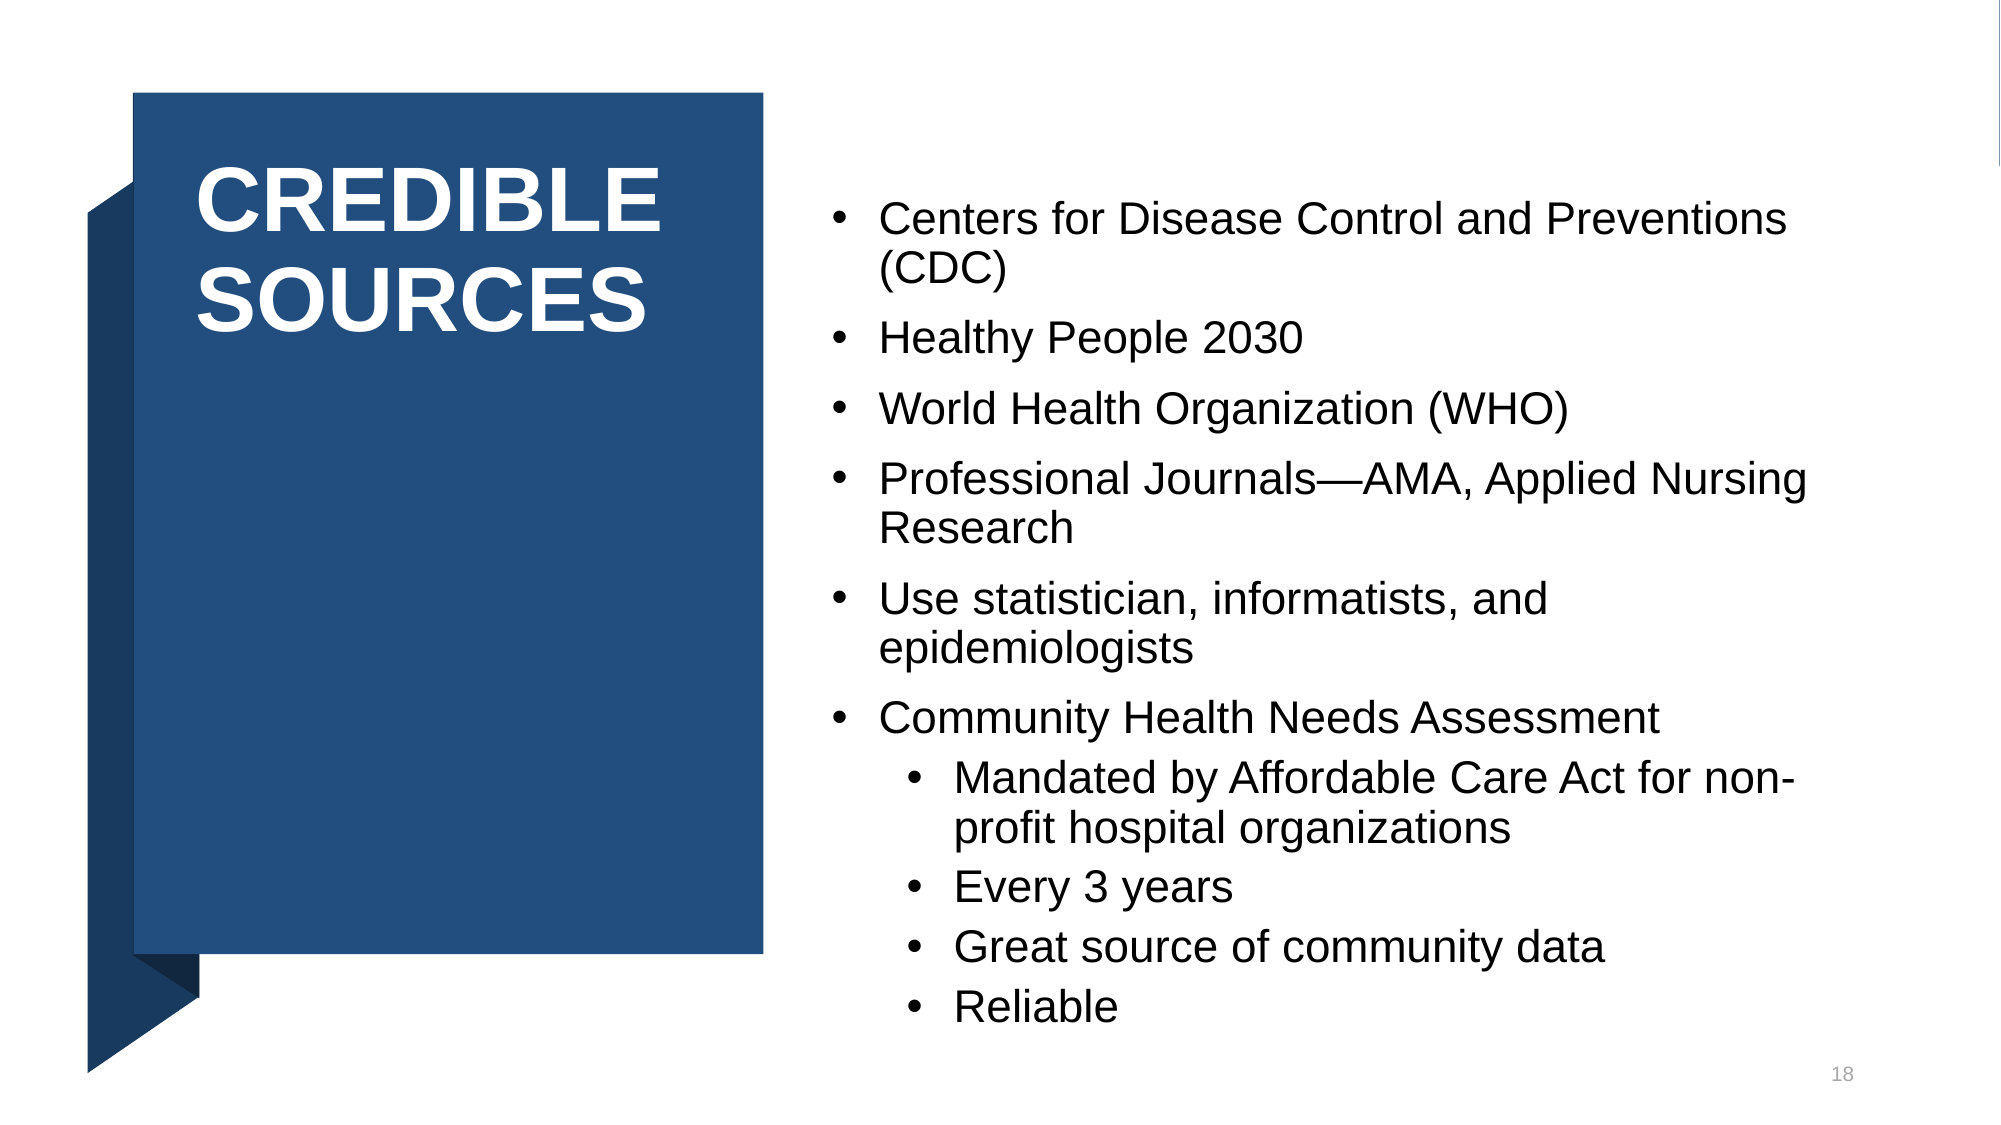

# Credible Sources
Centers for Disease Control and Preventions (CDC)
Healthy People 2030
World Health Organization (WHO)
Professional Journals—AMA, Applied Nursing Research
Use statistician, informatists, and epidemiologists
Community Health Needs Assessment
Mandated by Affordable Care Act for non-profit hospital organizations
Every 3 years
Great source of community data
Reliable
18